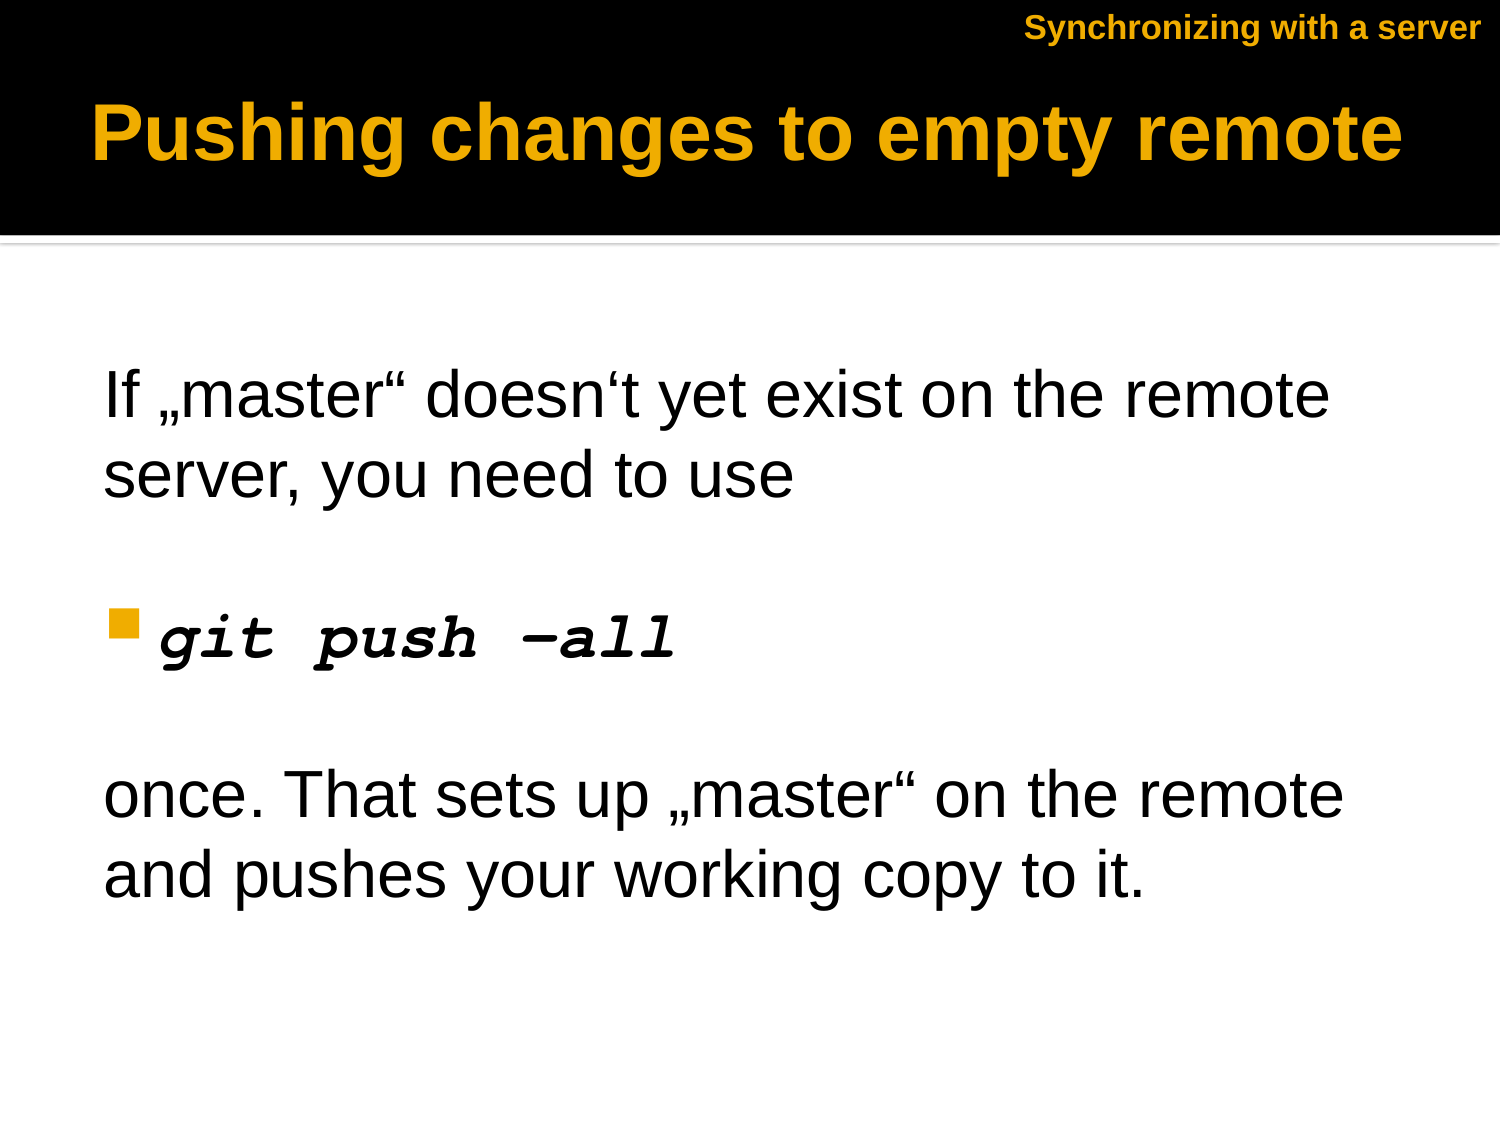

Synchronizing with a server
# Pushing changes to empty remote
If „master“ doesn‘t yet exist on the remote server, you need to use

git push –all

once. That sets up „master“ on the remote and pushes your working copy to it.